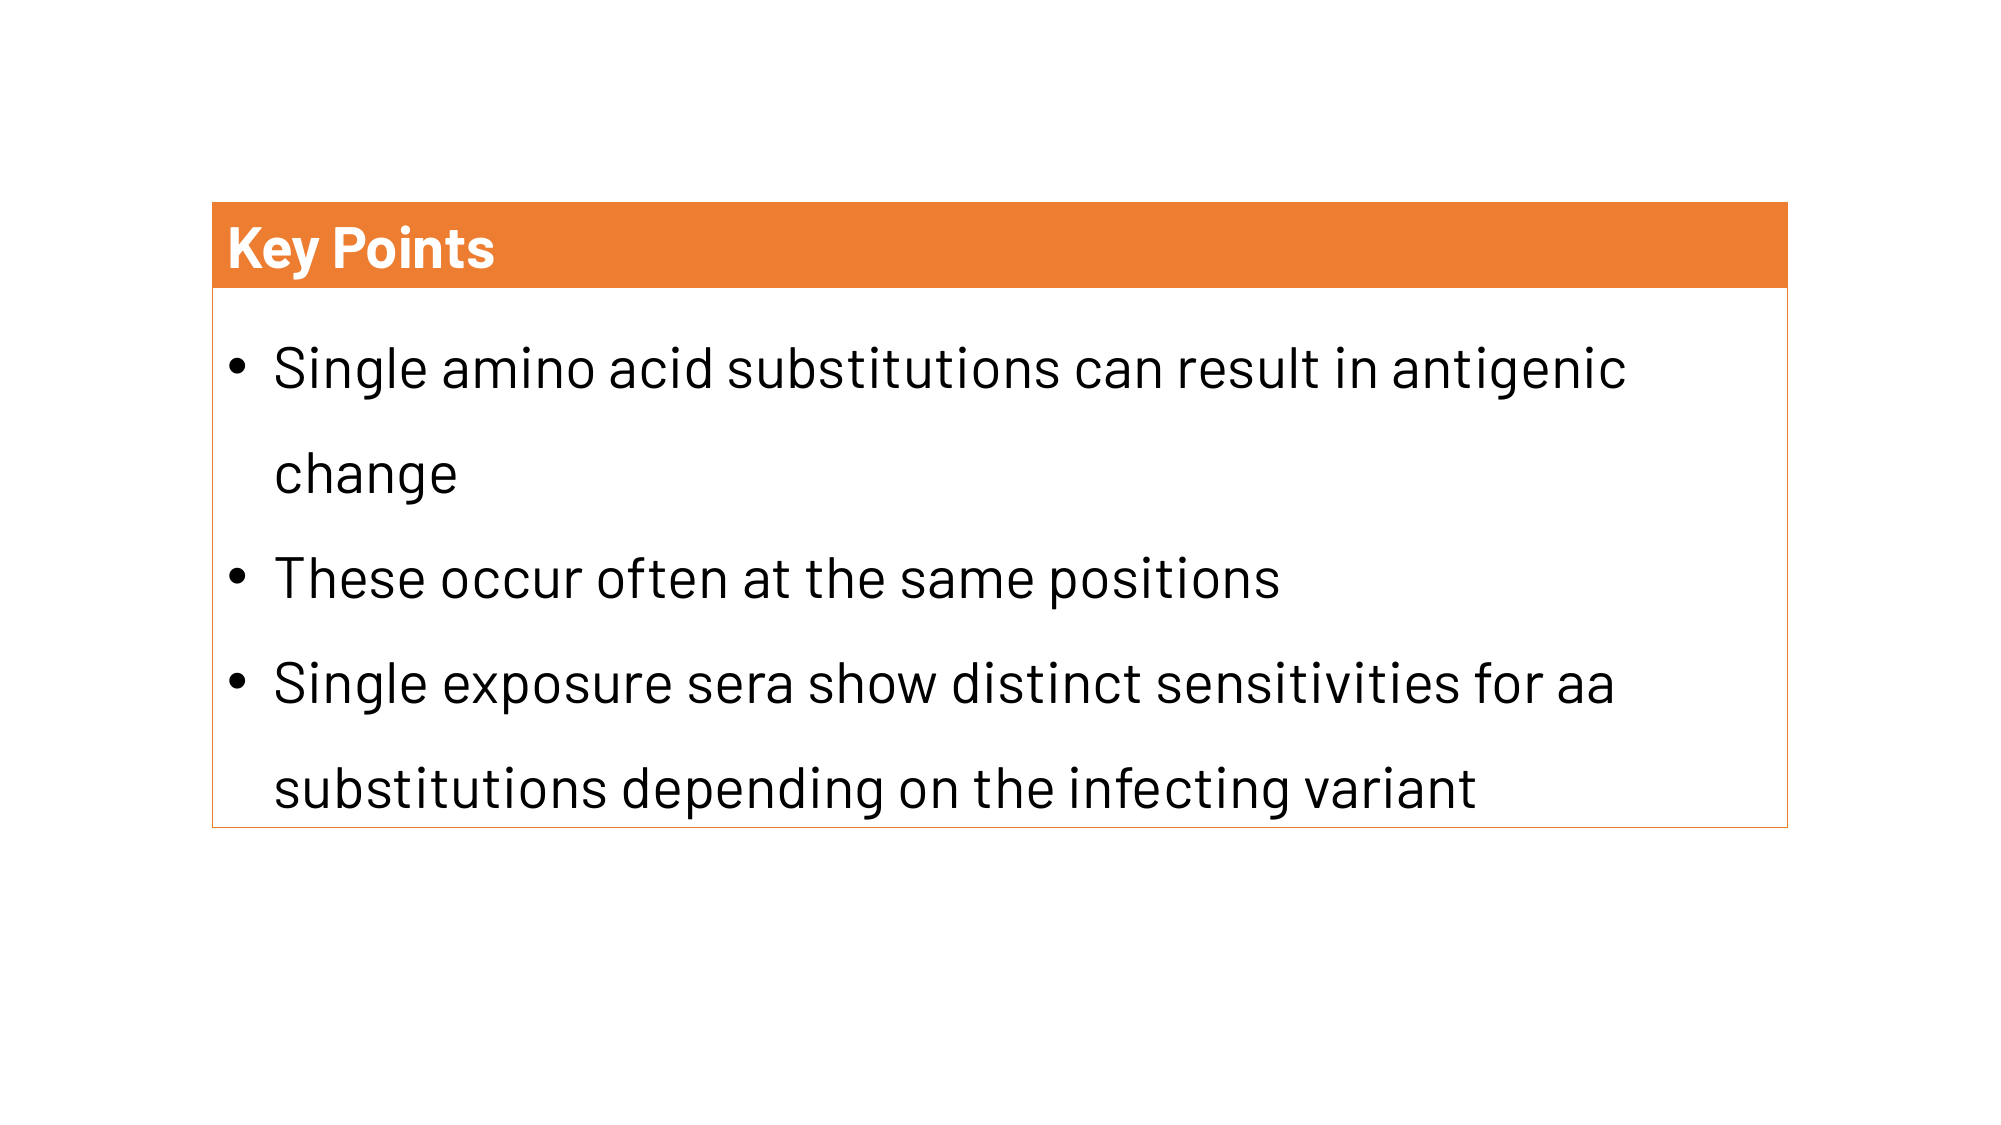

| Key Points |
| --- |
| Single amino acid substitutions can result in antigenic change These occur often at the same positions Single exposure sera show distinct sensitivities for aa substitutions depending on the infecting variant |